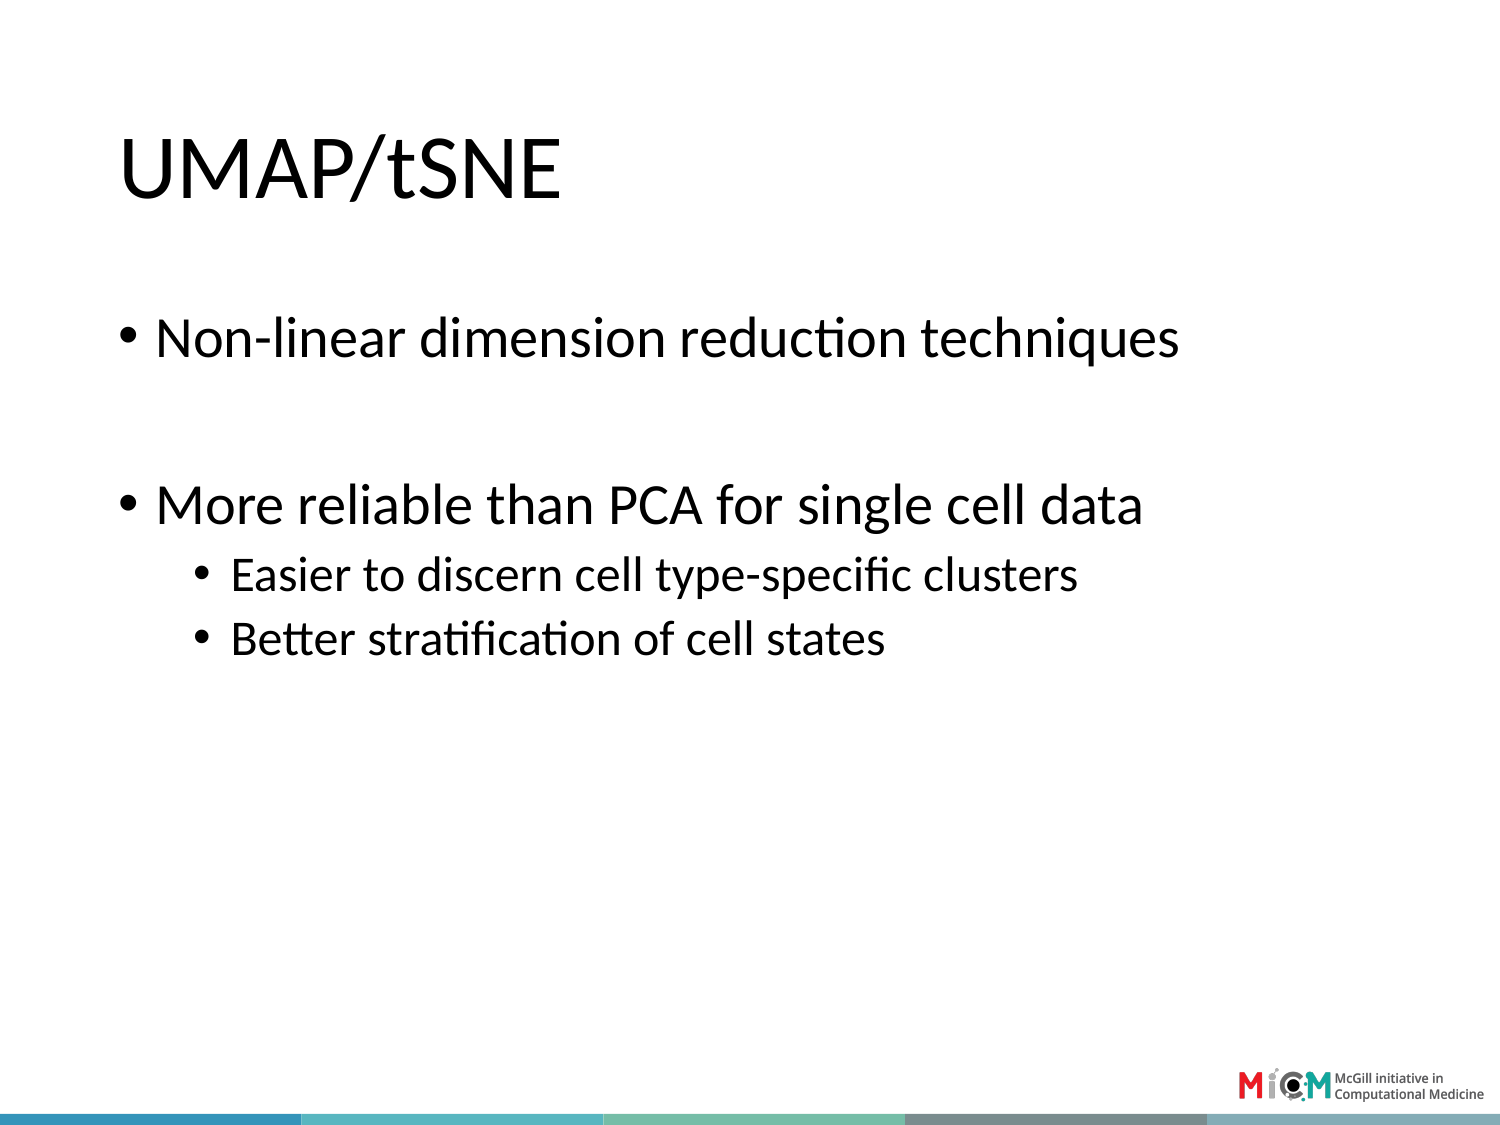

# UMAP/tSNE
Non-linear dimension reduction techniques

More reliable than PCA for single cell data
Easier to discern cell type-specific clusters
Better stratification of cell states